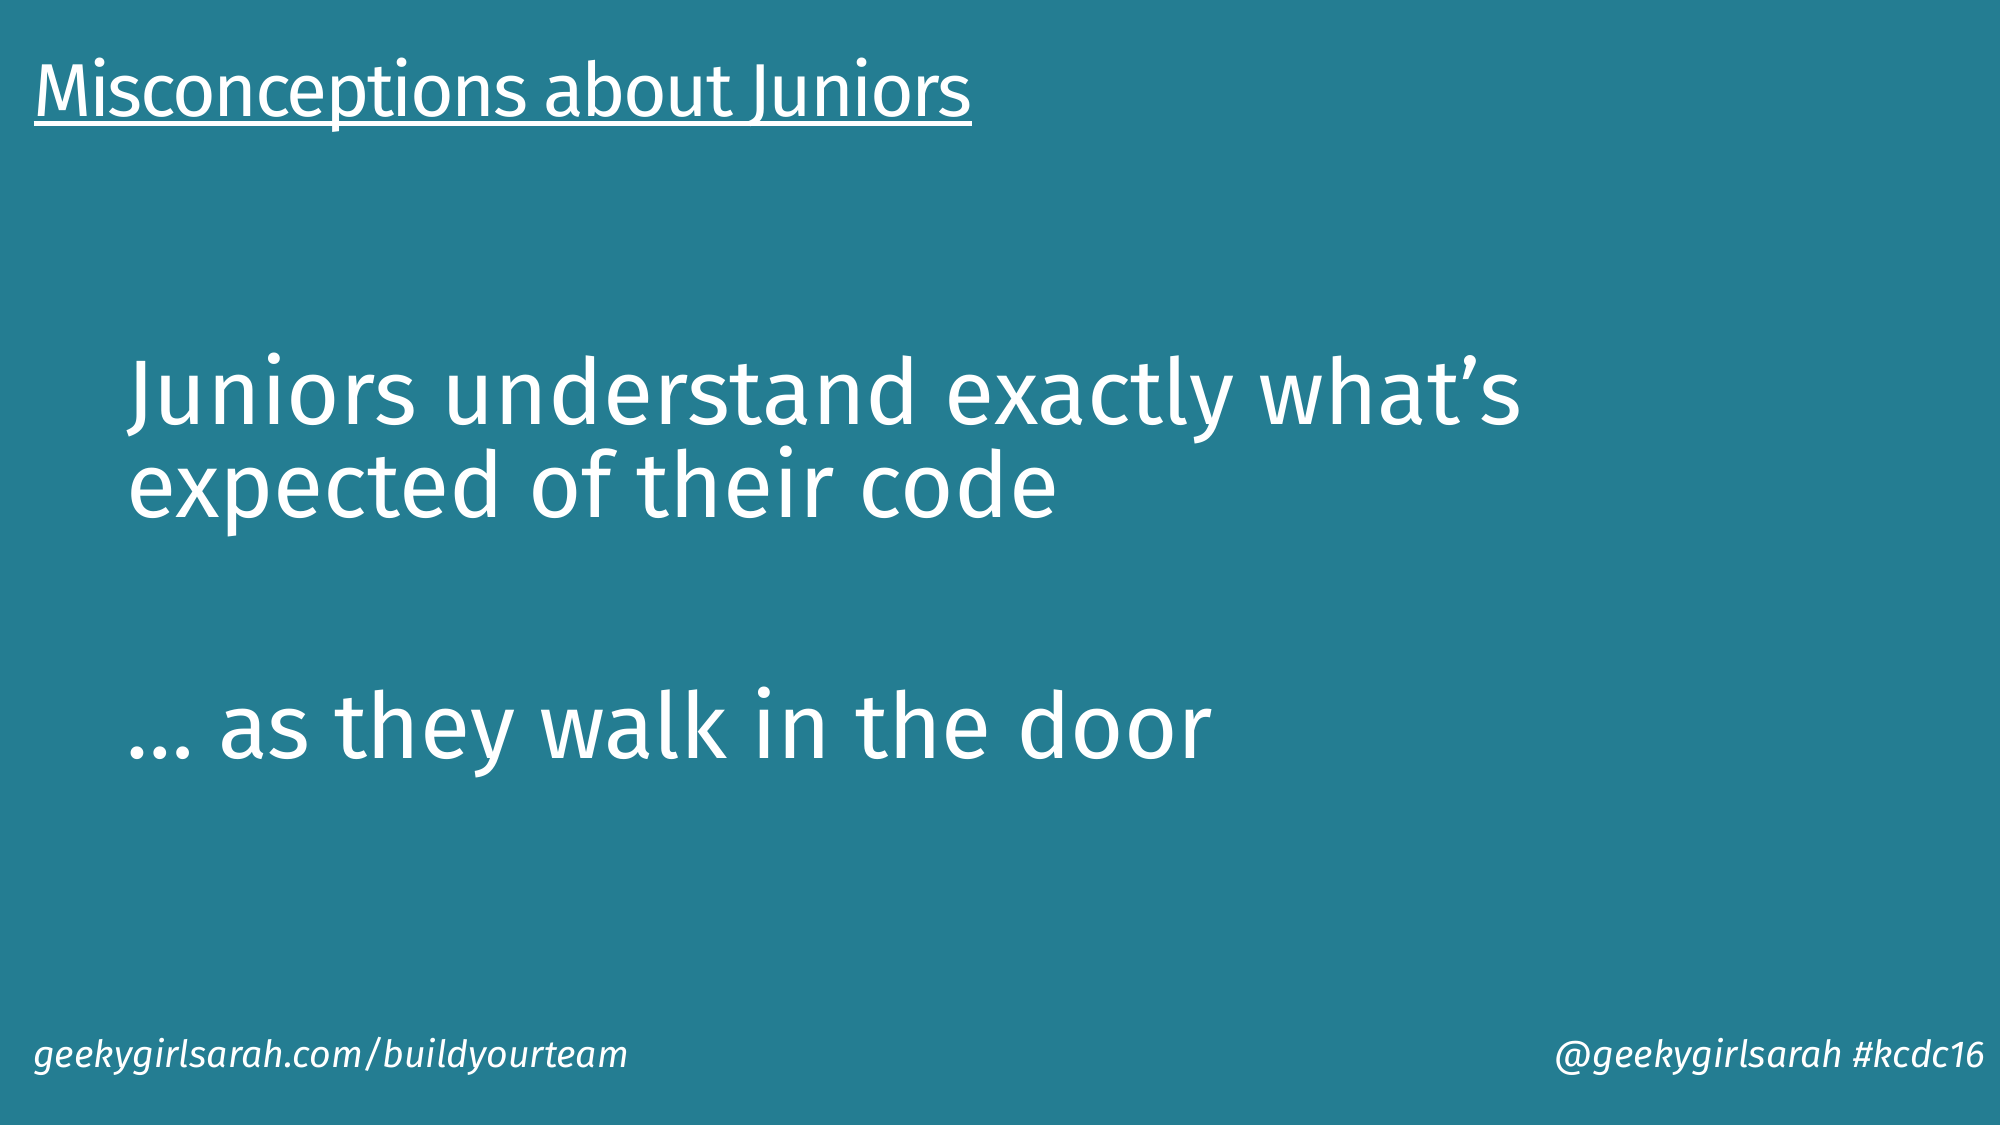

# Misconceptions about Juniors
Juniors understand exactly what’s expected of their code

… as they walk in the door